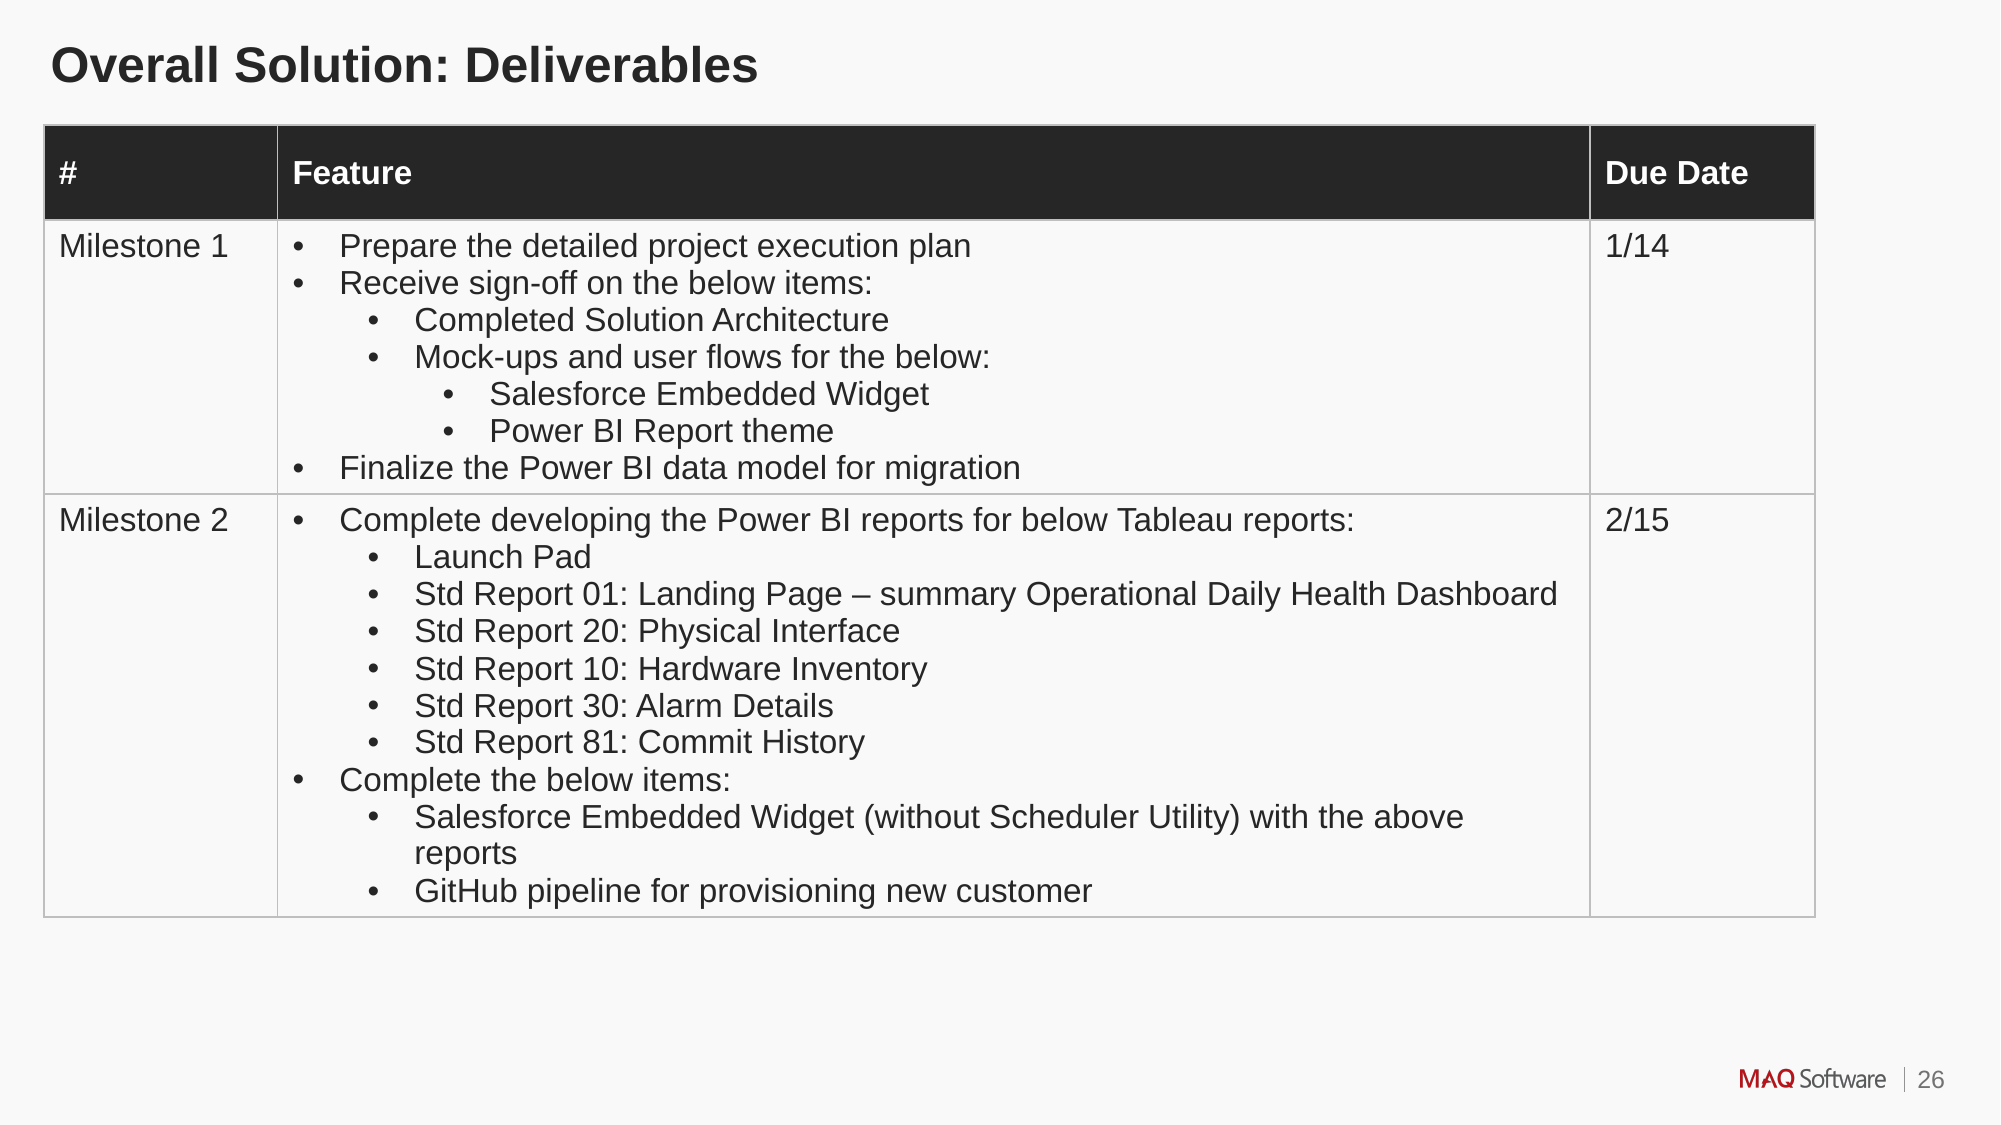

Overall Solution: Deliverables
| # | Feature | Due Date |
| --- | --- | --- |
| Milestone 1 | Prepare the detailed project execution plan Receive sign-off on the below items: Completed Solution Architecture Mock-ups and user flows for the below: Salesforce Embedded Widget Power BI Report theme Finalize the Power BI data model for migration | 1/14 |
| Milestone 2 | Complete developing the Power BI reports for below Tableau reports: Launch Pad Std Report 01: Landing Page – summary Operational Daily Health Dashboard Std Report 20: Physical Interface Std Report 10: Hardware Inventory Std Report 30: Alarm Details Std Report 81: Commit History Complete the below items: Salesforce Embedded Widget (without Scheduler Utility) with the above reports GitHub pipeline for provisioning new customer | 2/15 |
26